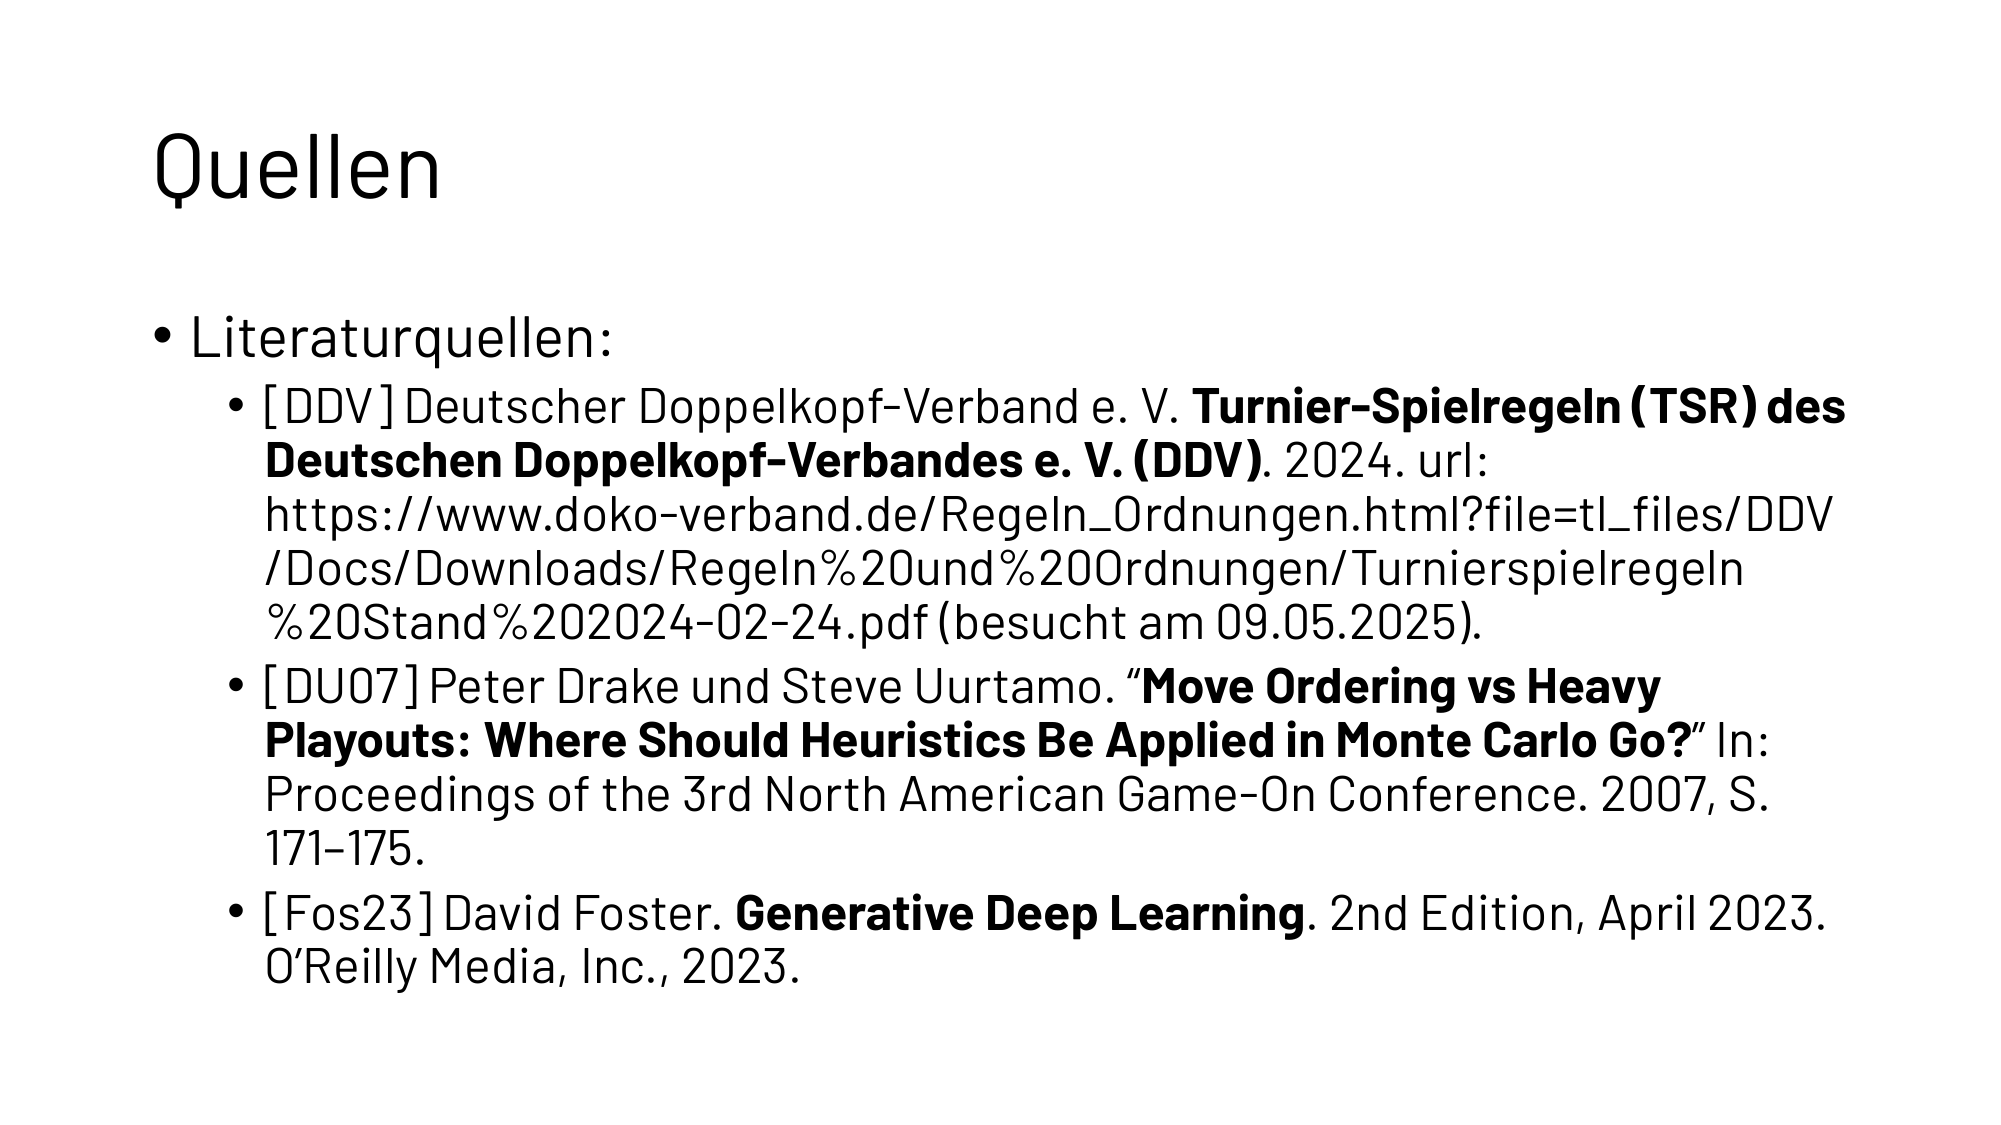

# Quellen
Literaturquellen:
[DDV] Deutscher Doppelkopf-Verband e. V. Turnier-Spielregeln (TSR) des Deutschen Doppelkopf-Verbandes e. V. (DDV). 2024. url: https://www.doko-verband.de/Regeln_Ordnungen.html?file=tl_files/DDV/Docs/Downloads/Regeln%20und%20Ordnungen/Turnierspielregeln%20Stand%202024-02-24.pdf (besucht am 09.05.2025).
[DU07] Peter Drake und Steve Uurtamo. “Move Ordering vs Heavy Playouts: Where Should Heuristics Be Applied in Monte Carlo Go?” In: Proceedings of the 3rd North American Game-On Conference. 2007, S. 171–175.
[Fos23] David Foster. Generative Deep Learning. 2nd Edition, April 2023. O’Reilly Media, Inc., 2023.